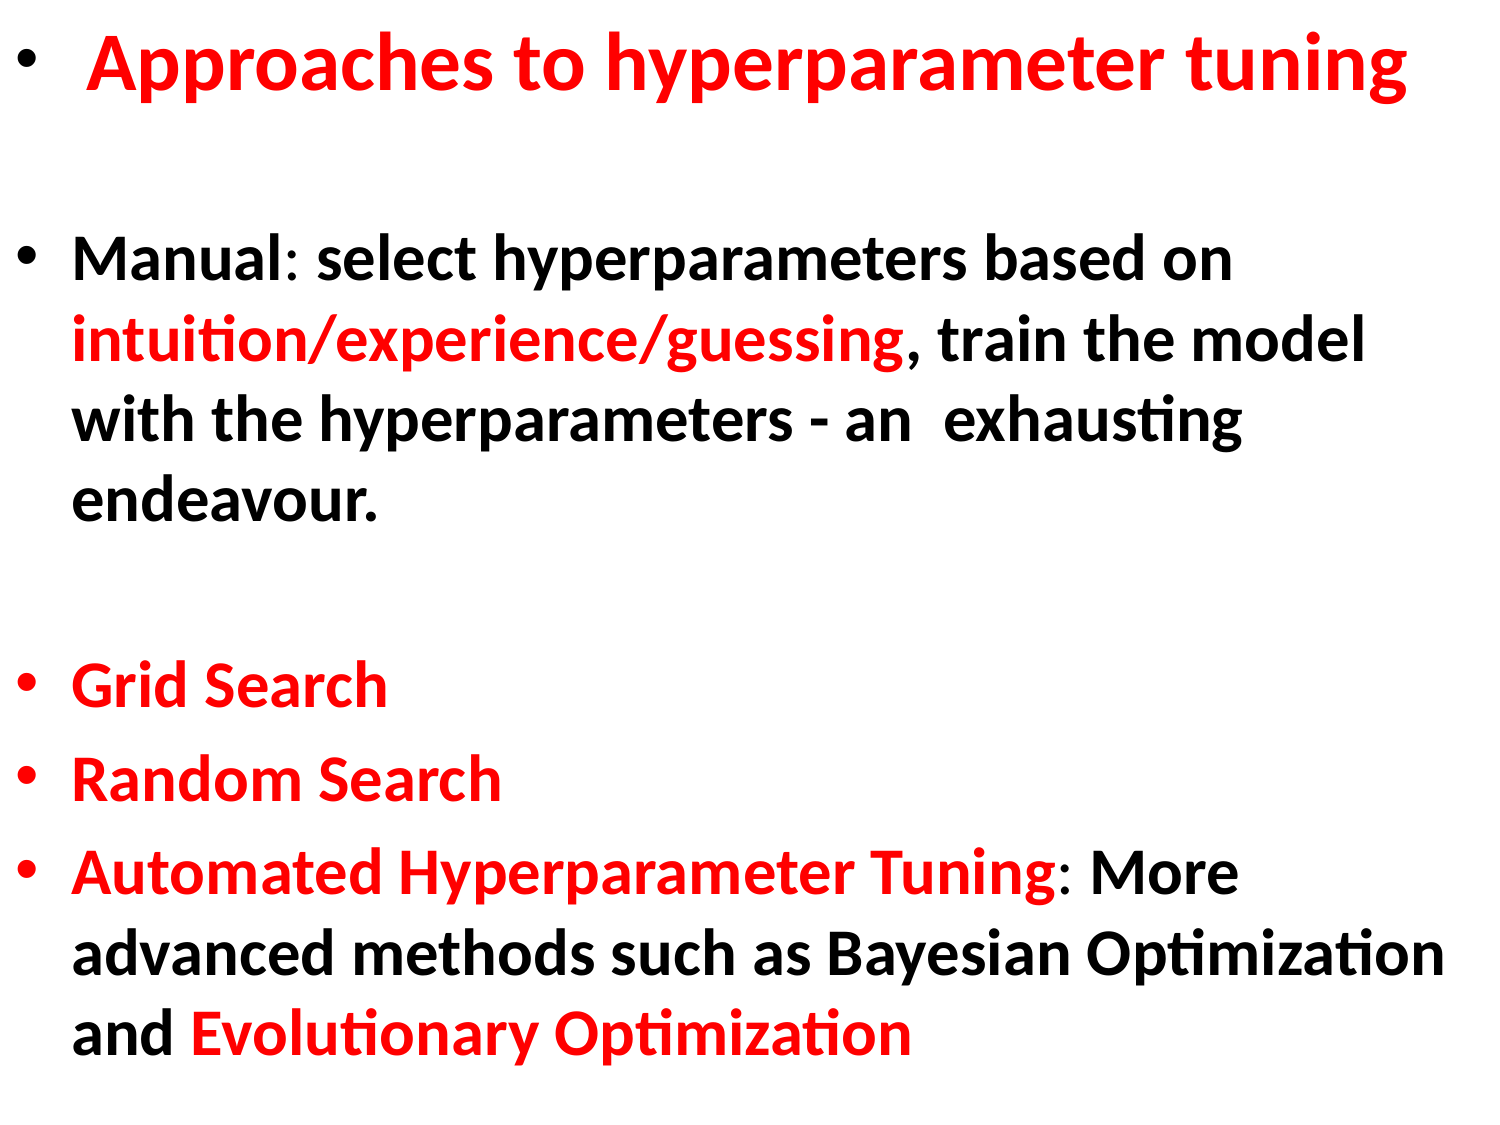

# Approaches to hyperparameter tuning

Manual: select hyperparameters based on intuition/experience/guessing, train the model with the hyperparameters - an  exhausting endeavour.

Grid Search
Random Search
Automated Hyperparameter Tuning: More advanced methods such as Bayesian Optimization and Evolutionary Optimization